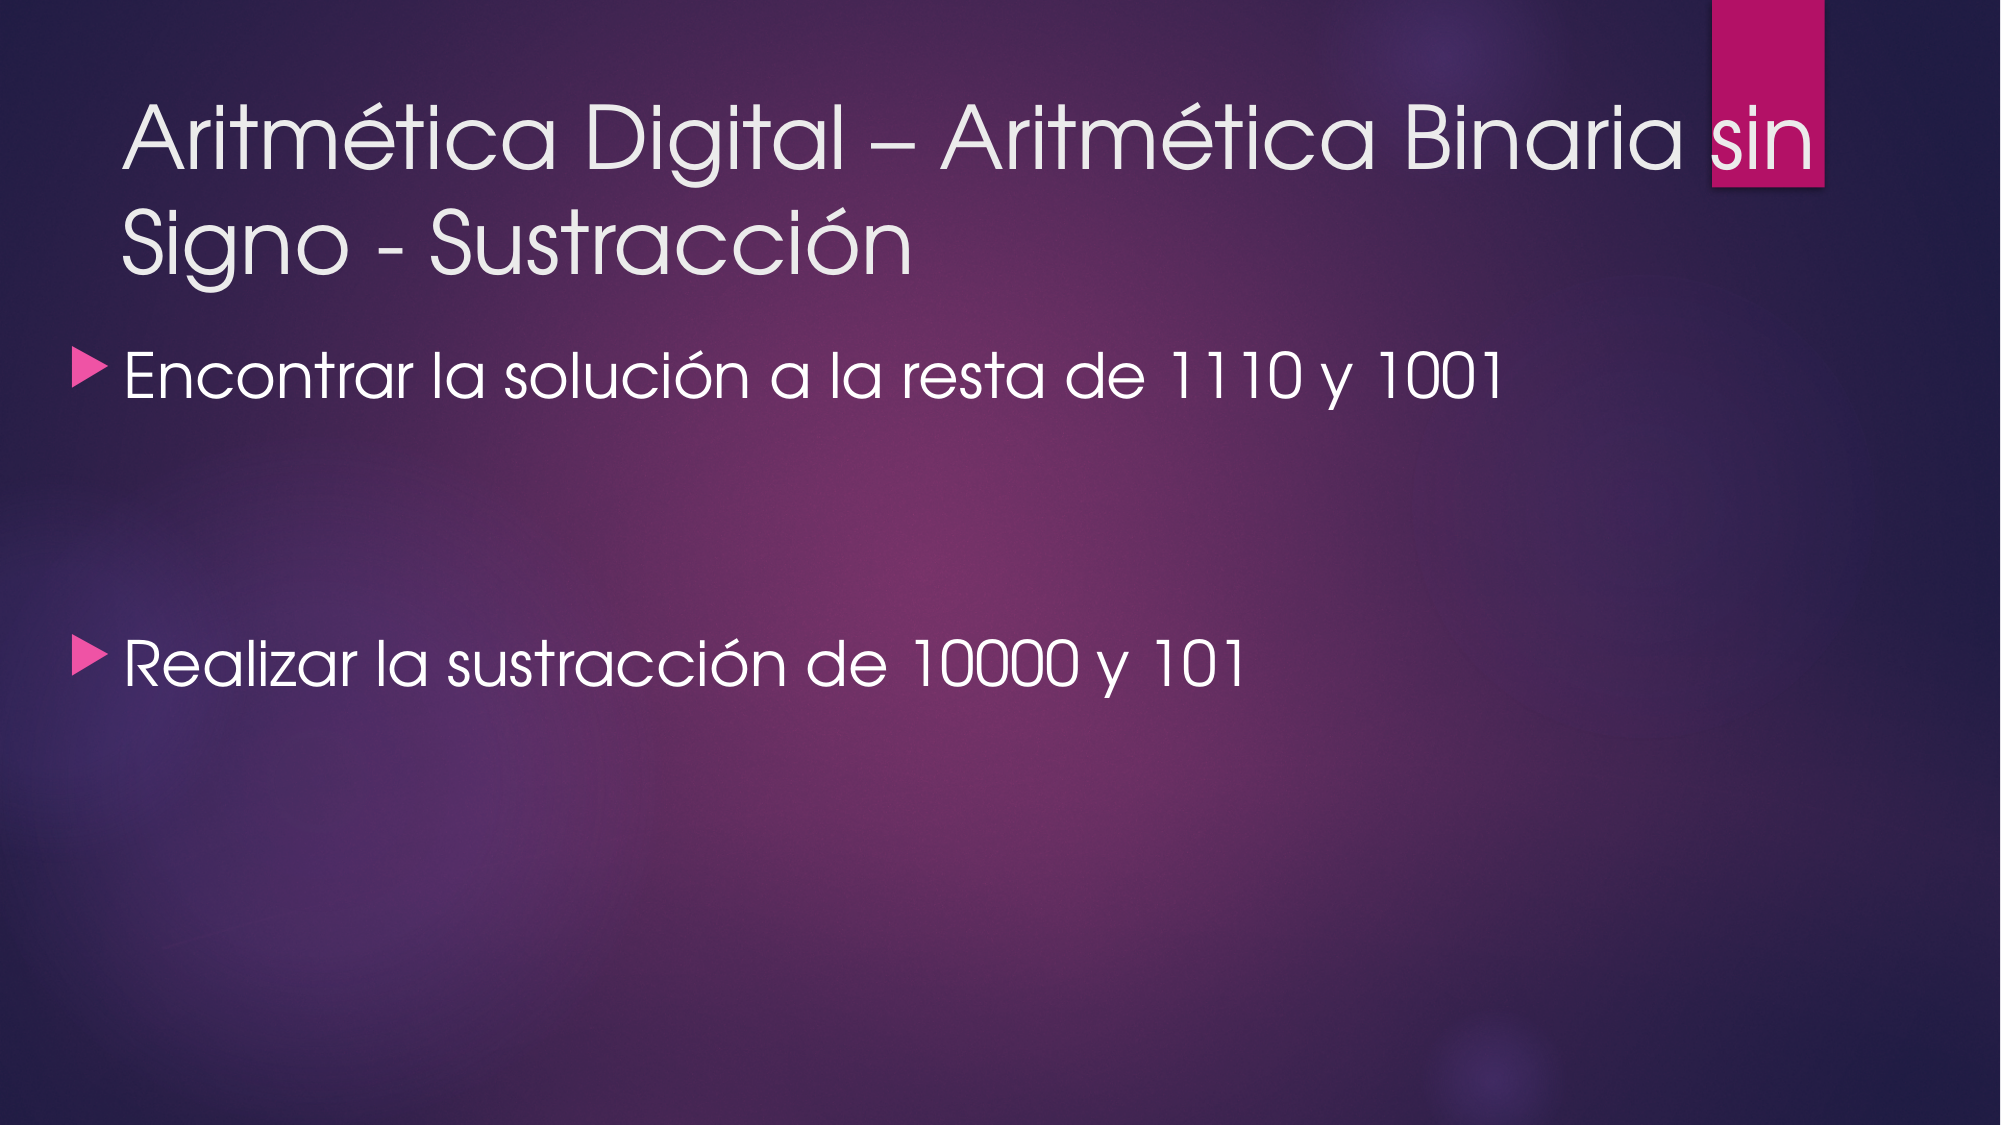

# Aritmética Digital – Aritmética Binaria sin Signo - Sustracción

Encontrar la solución a la resta de 1110 y 1001

Realizar la sustracción de 10000 y 101